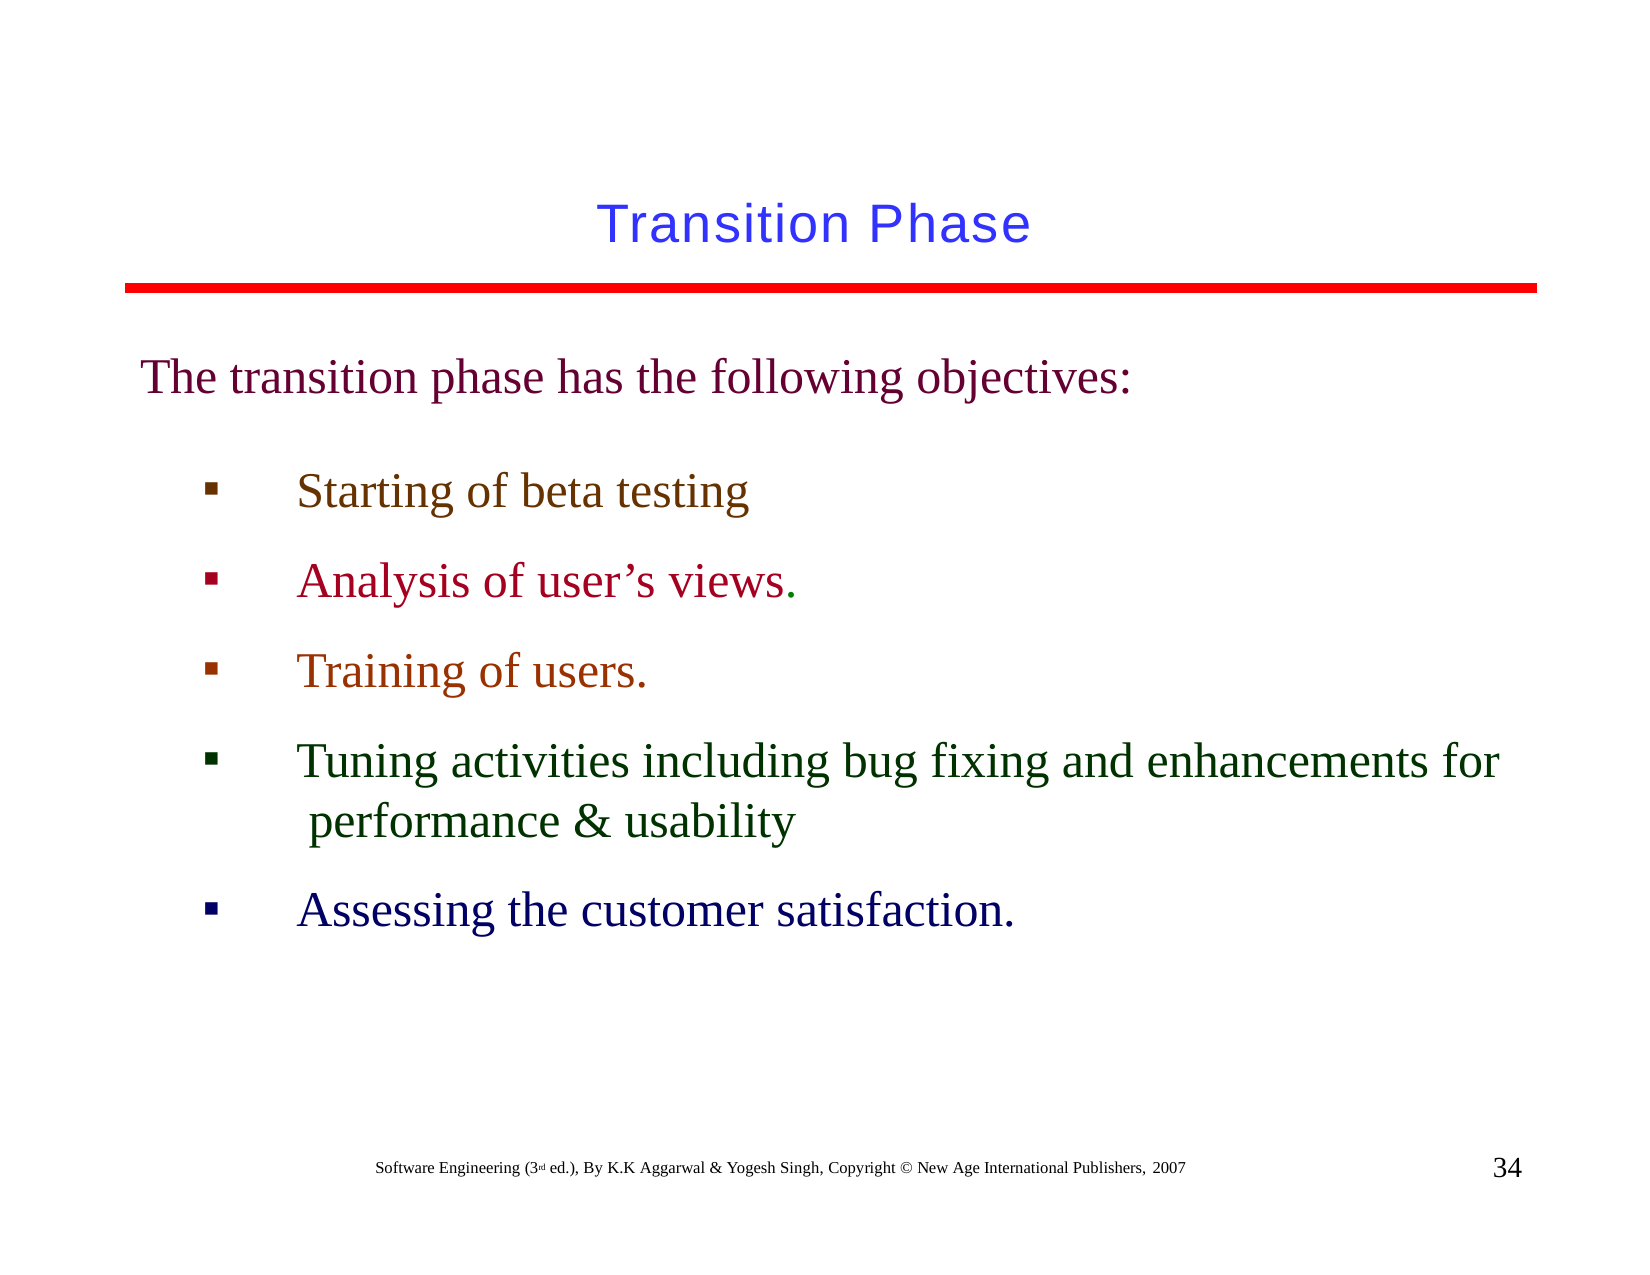

# Transition Phase

The transition phase has the following objectives:

Starting of beta testing
Analysis of user’s views.
Training of users.
Tuning activities including bug fixing and enhancements for  performance & usability
Assessing the customer satisfaction.
34
Software Engineering (3rd  ed.), By K.K Aggarwal & Yogesh Singh, Copyright © New Age International Publishers, 2007